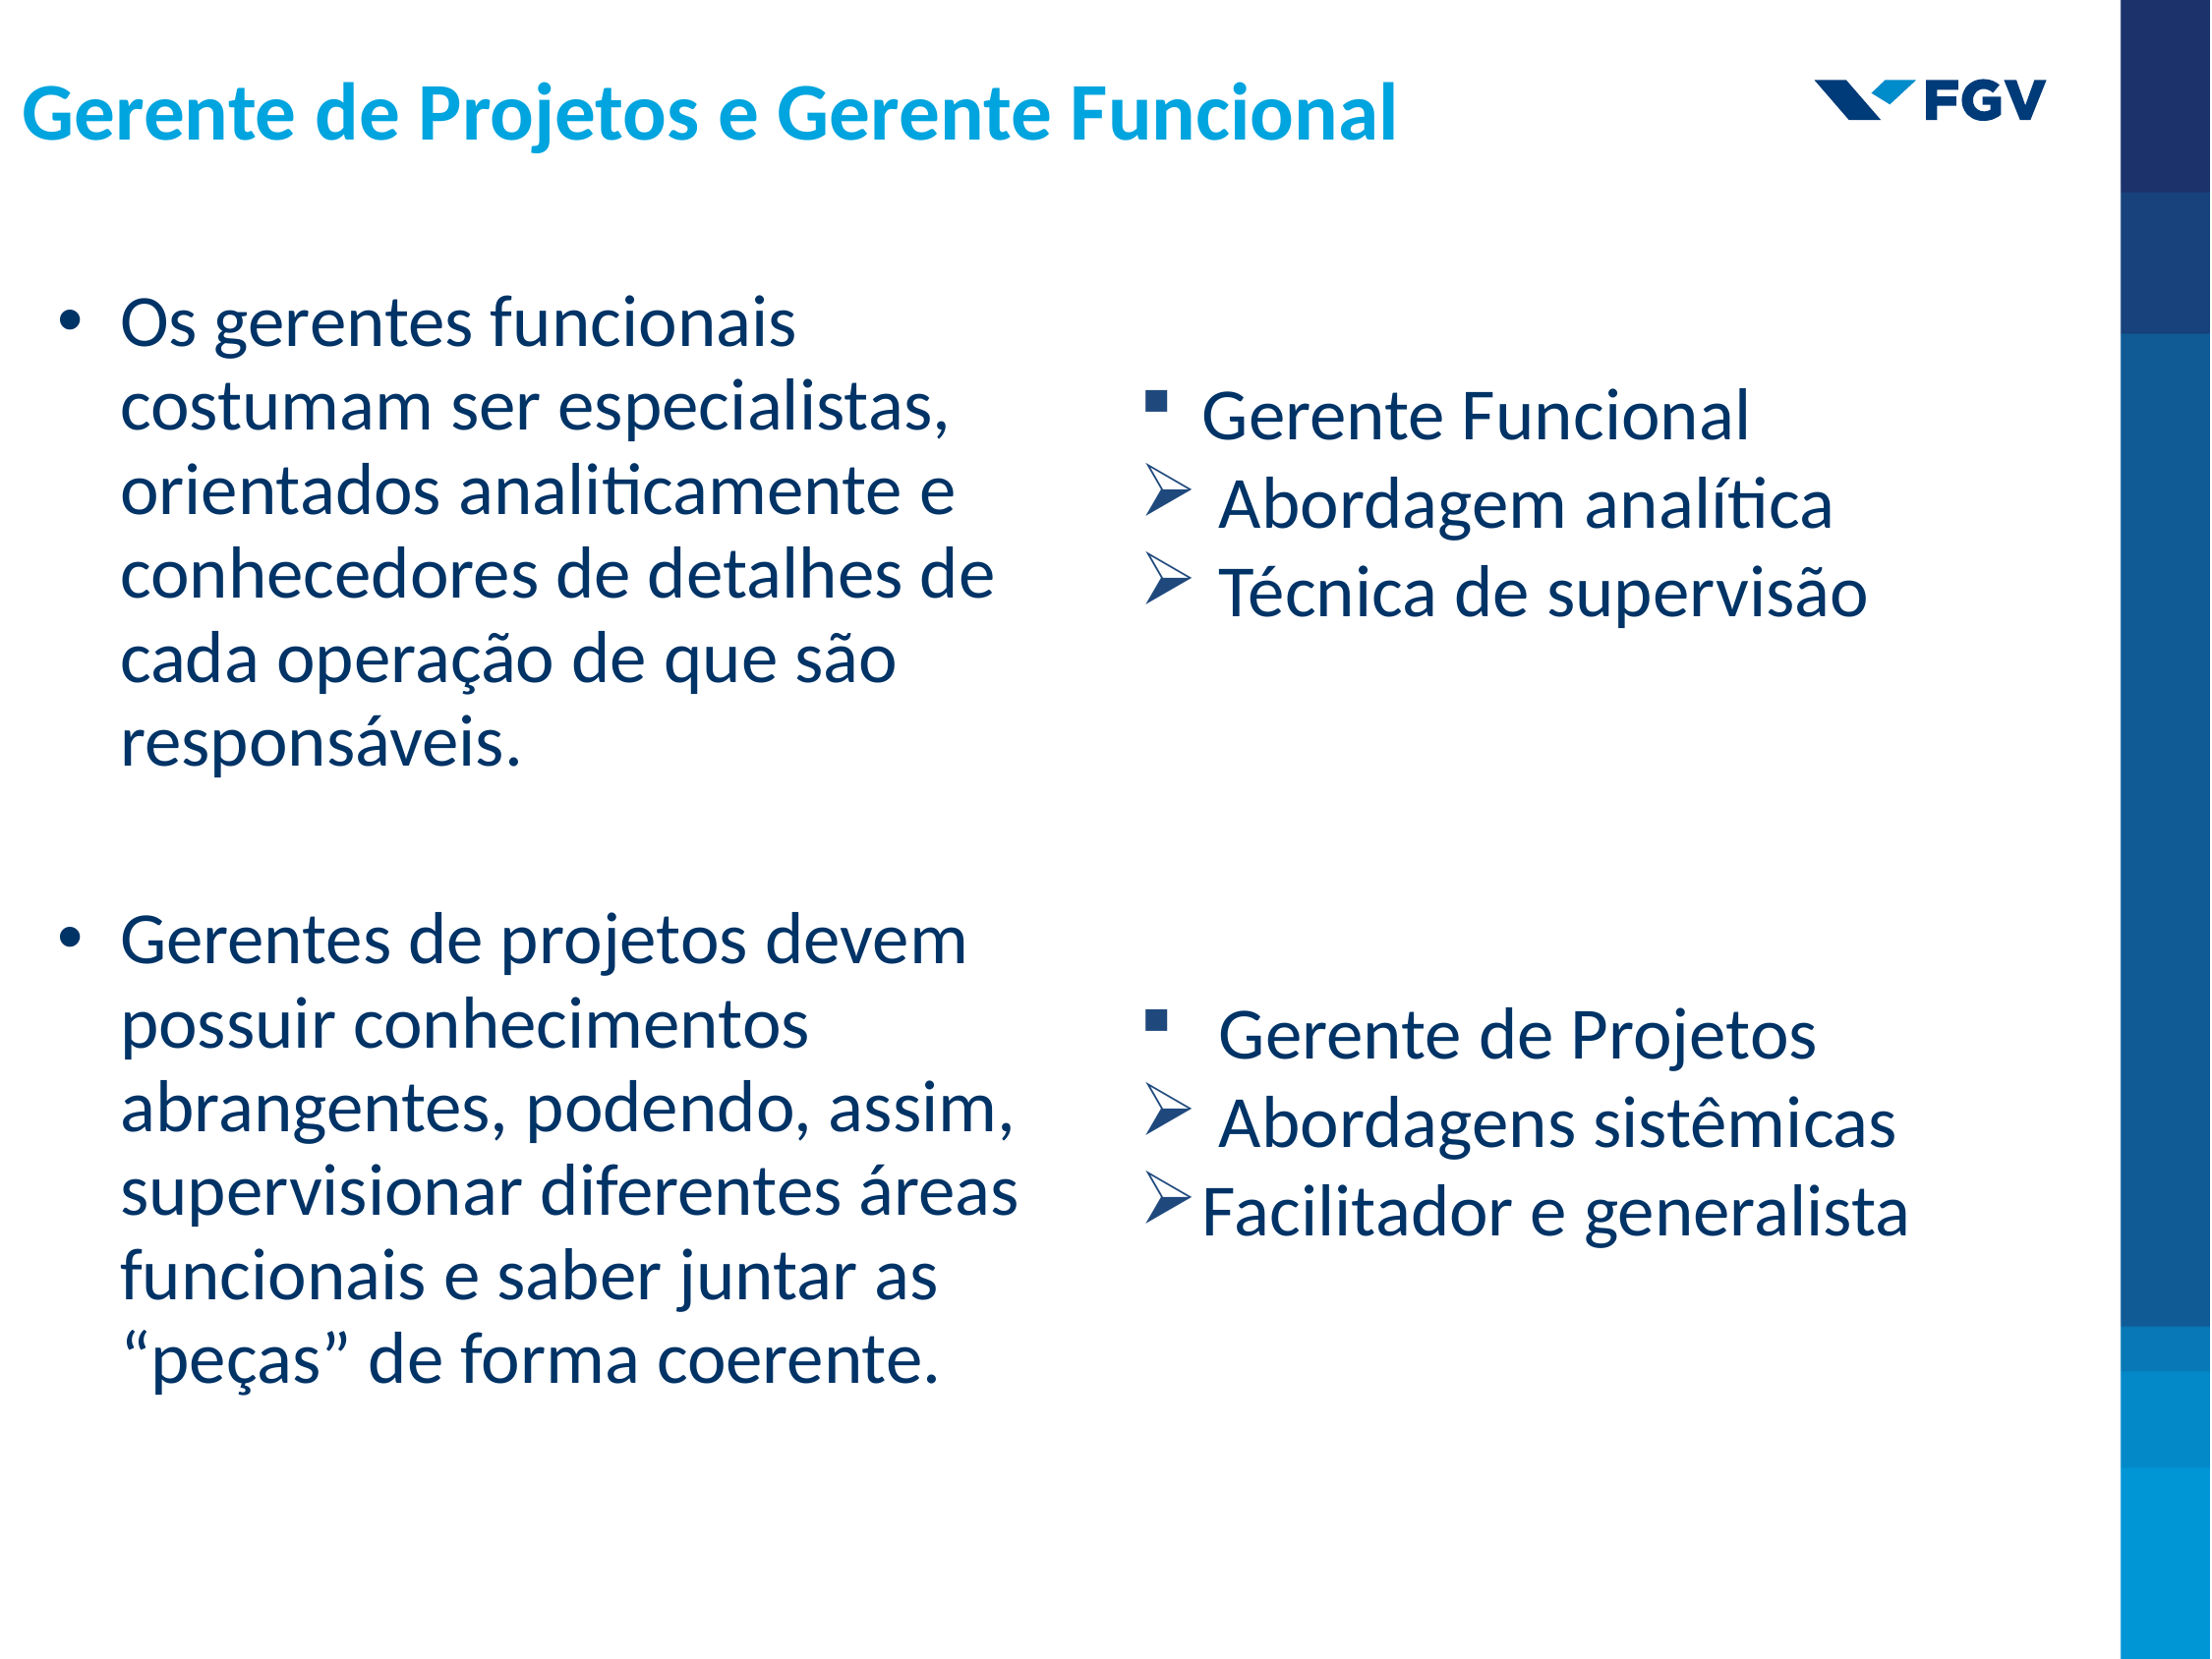

Gerente de Projetos e Gerente Funcional
Os gerentes funcionais costumam ser especialistas, orientados analiticamente e conhecedores de detalhes de cada operação de que são responsáveis.

Gerentes de projetos devem possuir conhecimentos abrangentes, podendo, assim, supervisionar diferentes áreas funcionais e saber juntar as “peças” de forma coerente.

Gerente Funcional
 Abordagem analítica
 Técnica de supervisão

 Gerente de Projetos
 Abordagens sistêmicas
Facilitador e generalista